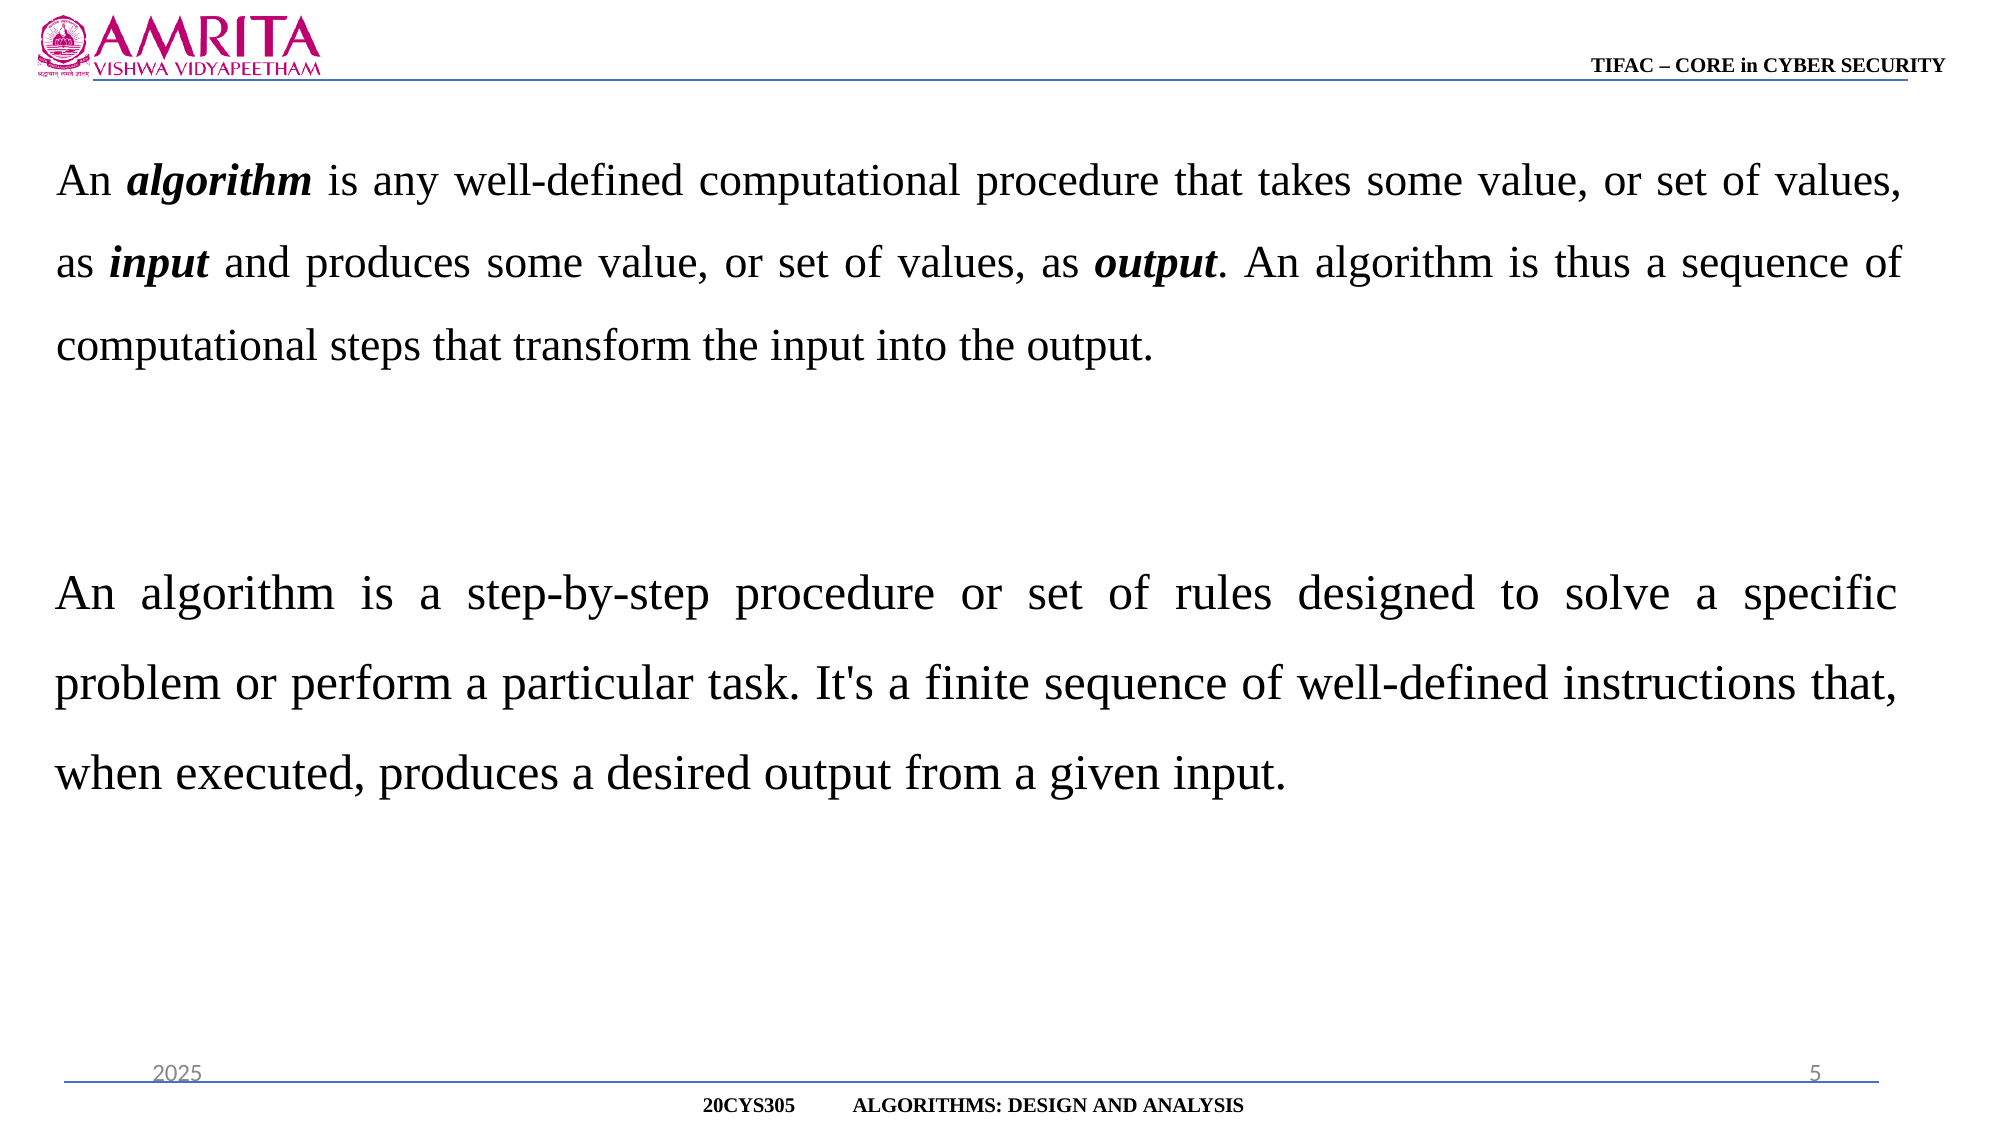

TIFAC – CORE in CYBER SECURITY
An algorithm is any well-defined computational procedure that takes some value, or set of values, as input and produces some value, or set of values, as output. An algorithm is thus a sequence of computational steps that transform the input into the output.
An algorithm is  a step-by-step procedure  or set  of rules designed  to solve  a  specific problem or perform a particular task. It's a finite sequence of well-defined instructions that, when executed, produces a desired output from a given input.
2025
5
20CYS305
ALGORITHMS: DESIGN AND ANALYSIS